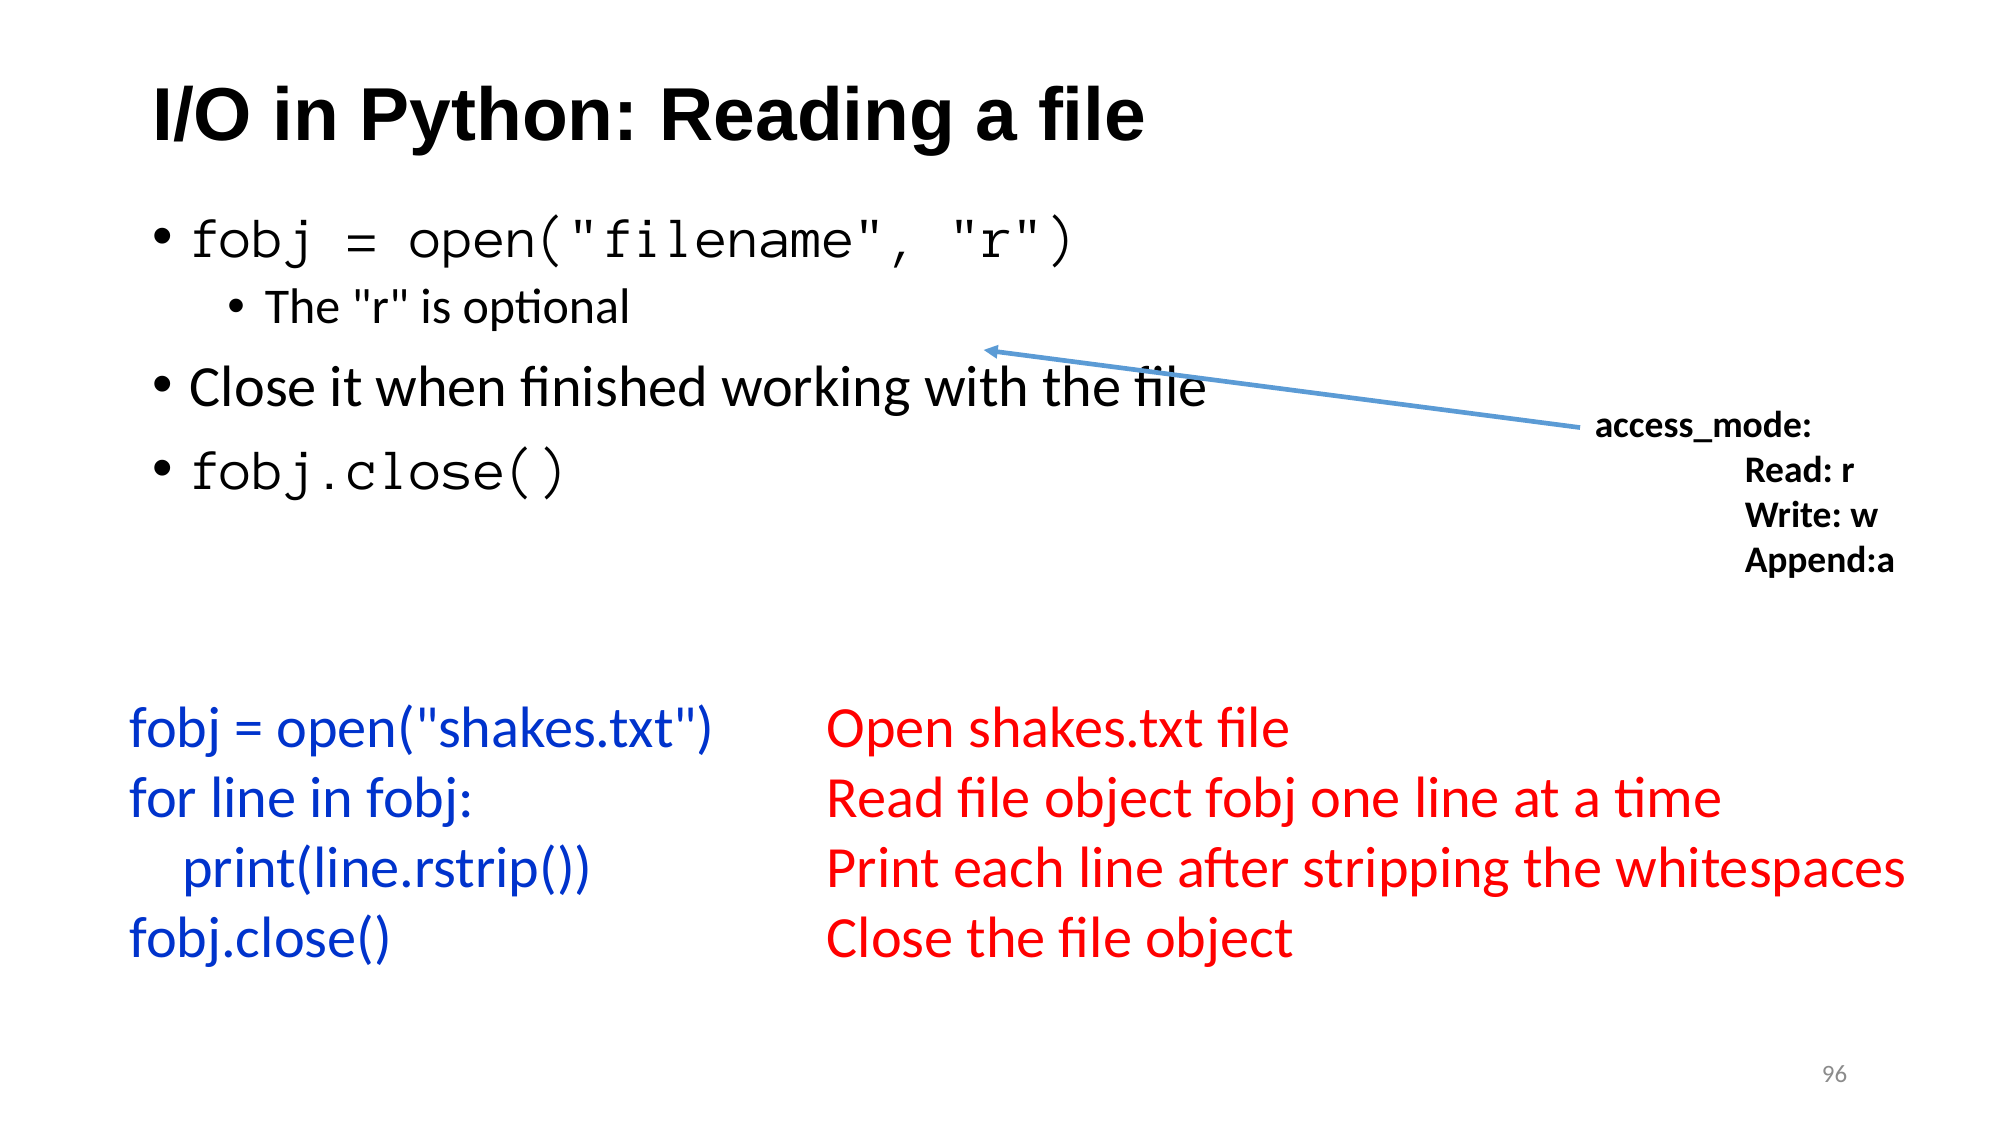

# I/O in Python: Reading a file
fobj = open("filename", "r")
The "r" is optional
Close it when finished working with the file
fobj.close()

access_mode:
	Read: r
	Write: w
	Append:a
fobj = open("shakes.txt")
for line in fobj:
    print(line.rstrip())
fobj.close()
Open shakes.txt file
Read file object fobj one line at a time
Print each line after stripping the whitespaces
Close the file object
96